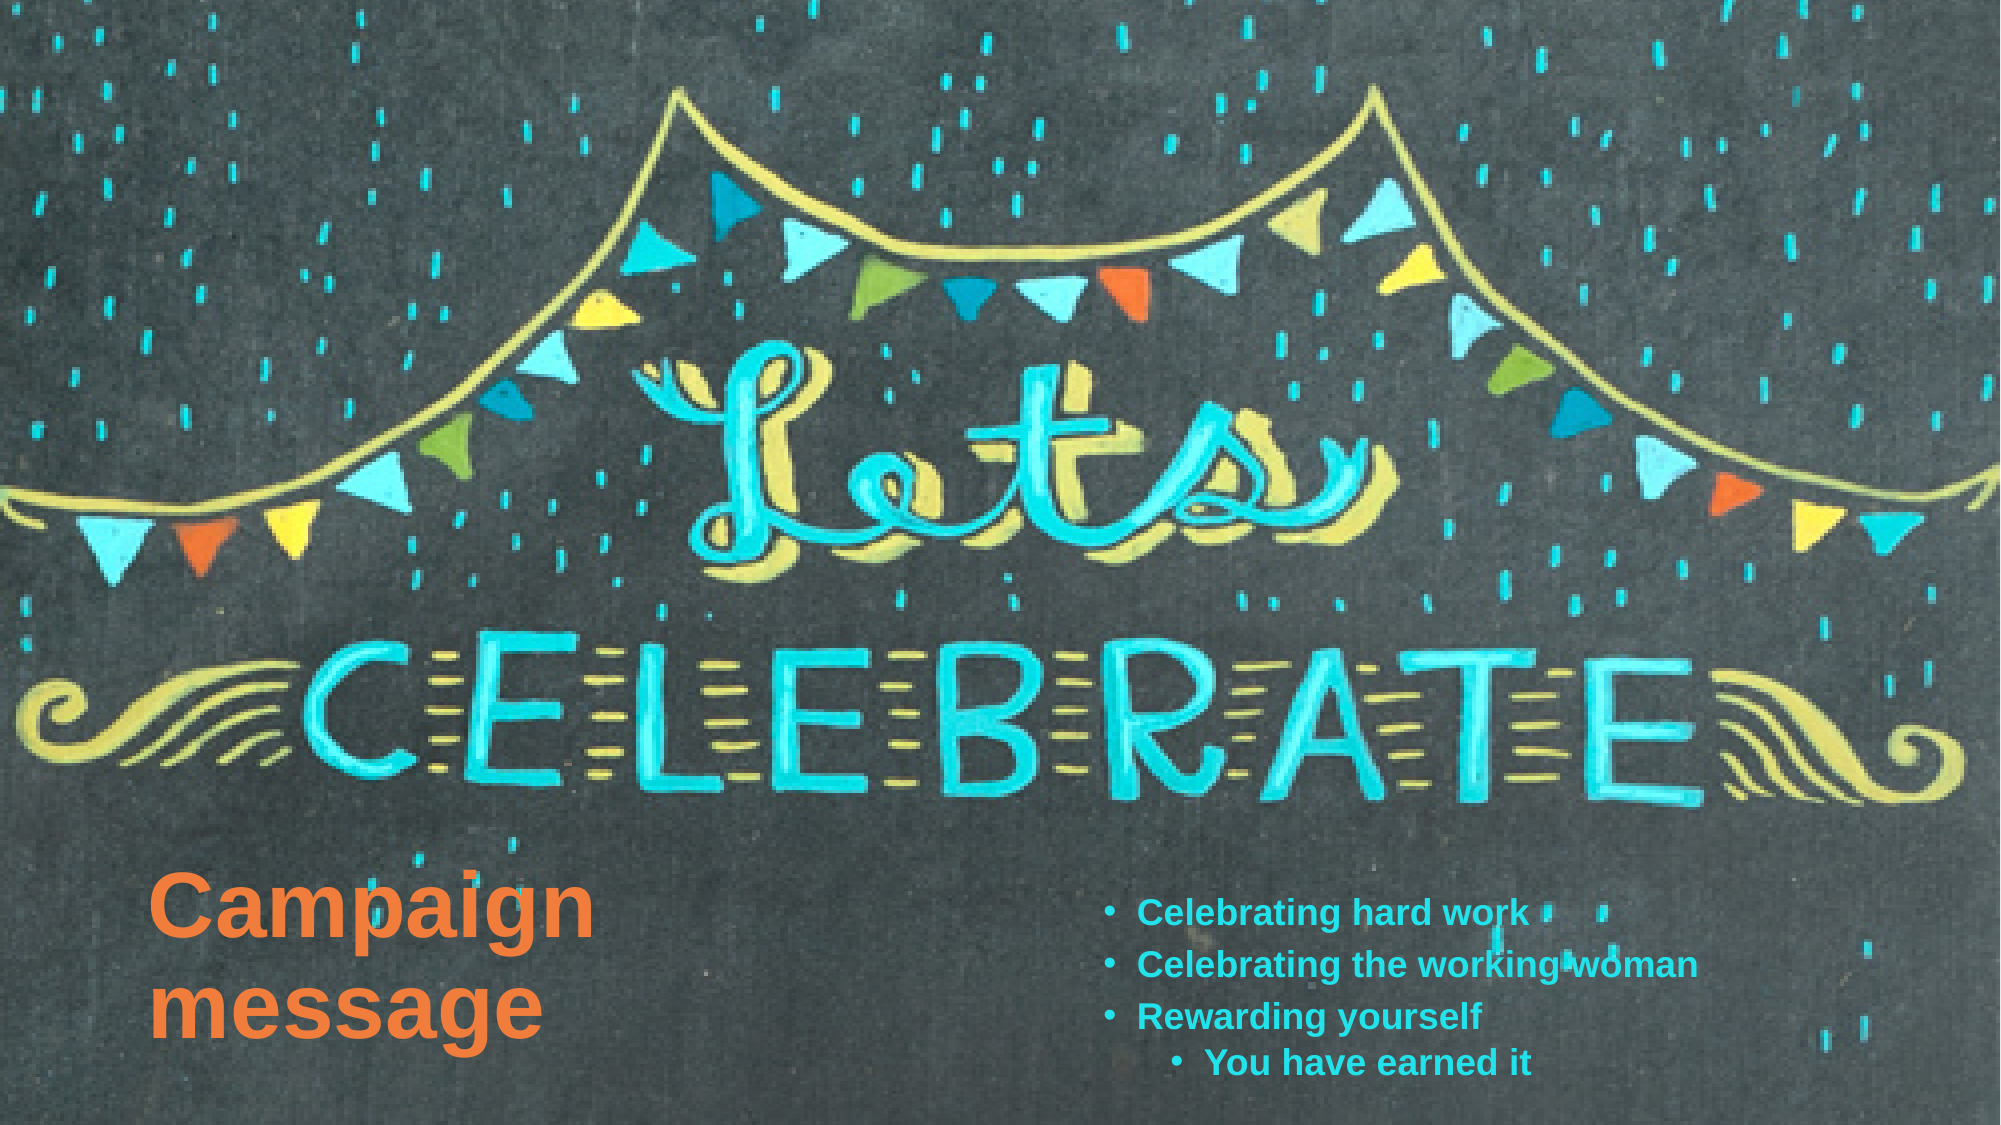

# Campaign message
Celebrating hard work
Celebrating the working woman
Rewarding yourself
You have earned it